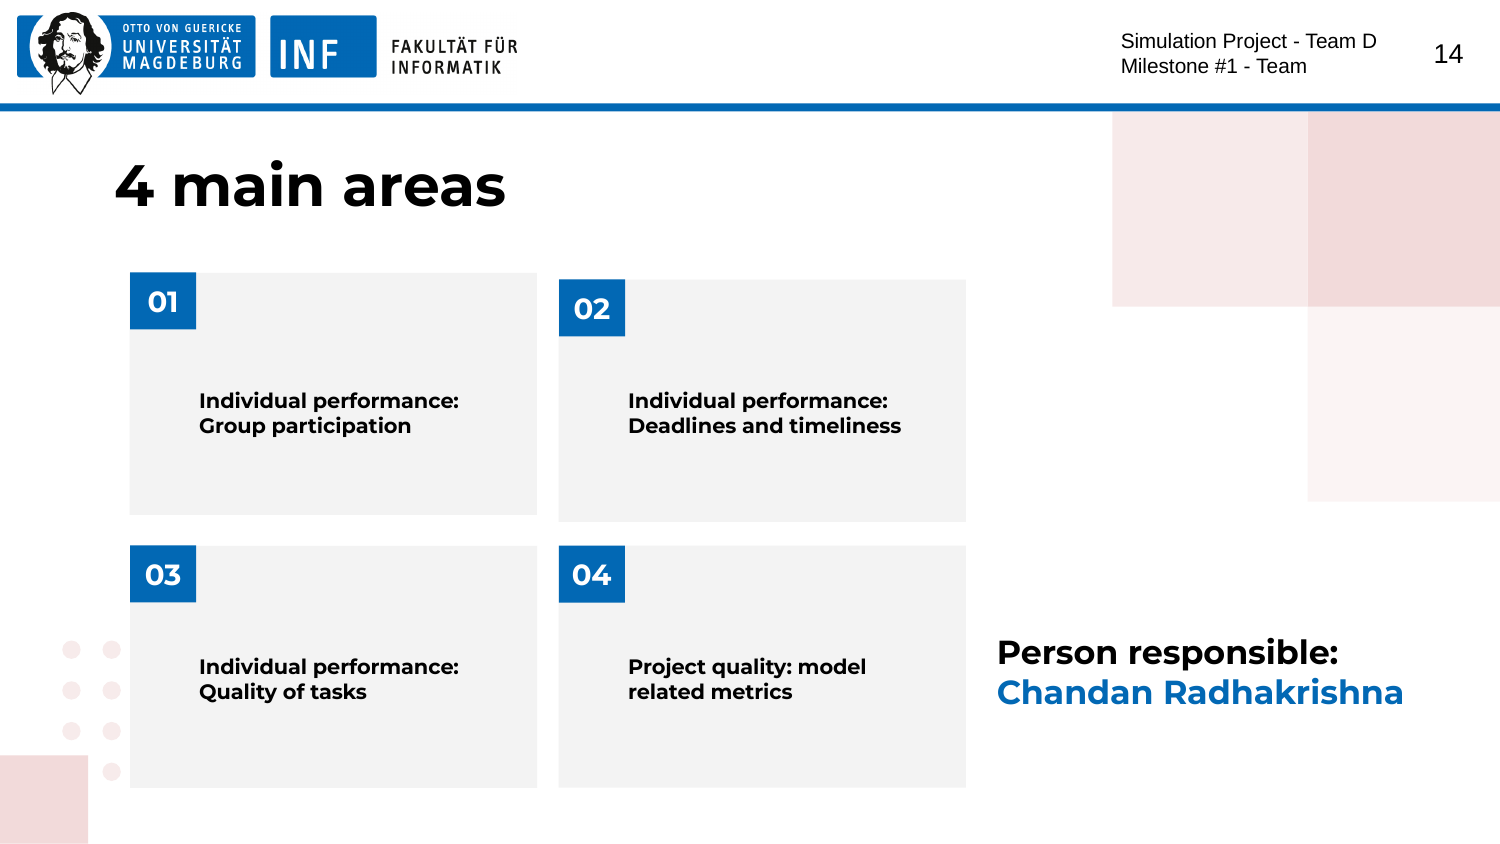

Simulation Project - Team D
Milestone #1 - Team
14
# 4 main areas
01

02

Individual performance: Group participation
Individual performance: Deadlines and timeliness
03

04

Person responsible: Chandan Radhakrishna
Individual performance: Quality of tasks
Project quality: model related metrics